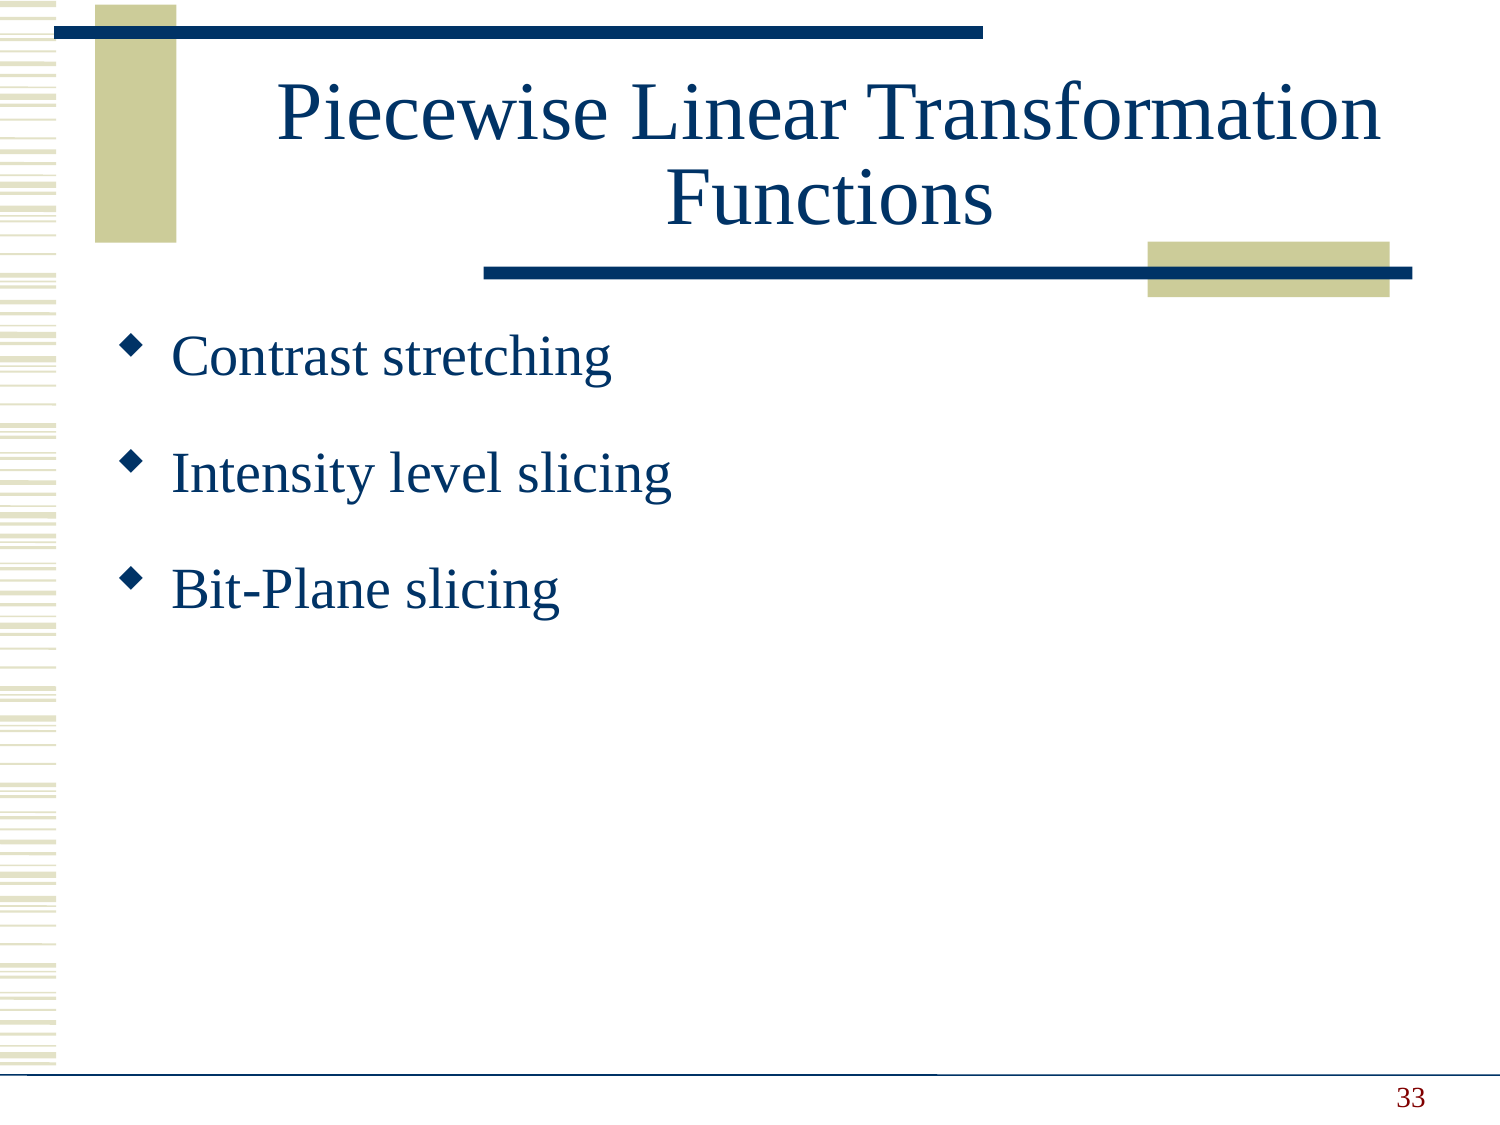

Piecewise Linear Transformation Functions
Contrast stretching
Intensity level slicing
Bit-Plane slicing

33